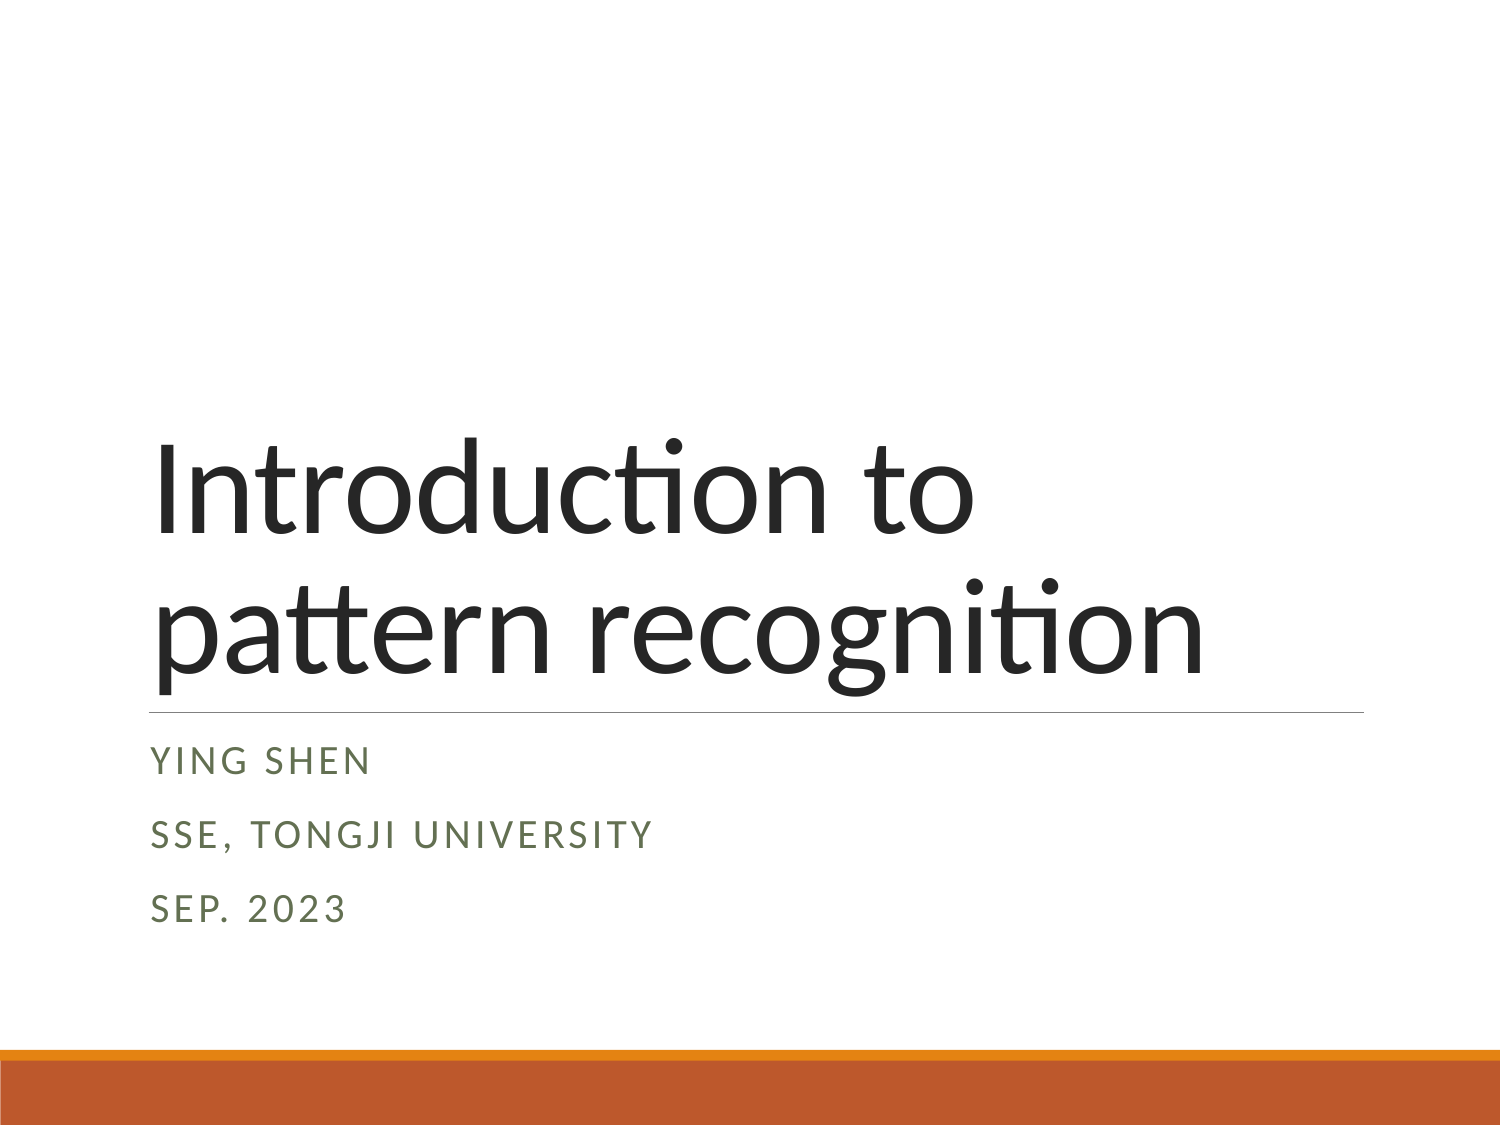

# Introduction to pattern recognition
ying shen
Sse, tongji university
Sep. 2023